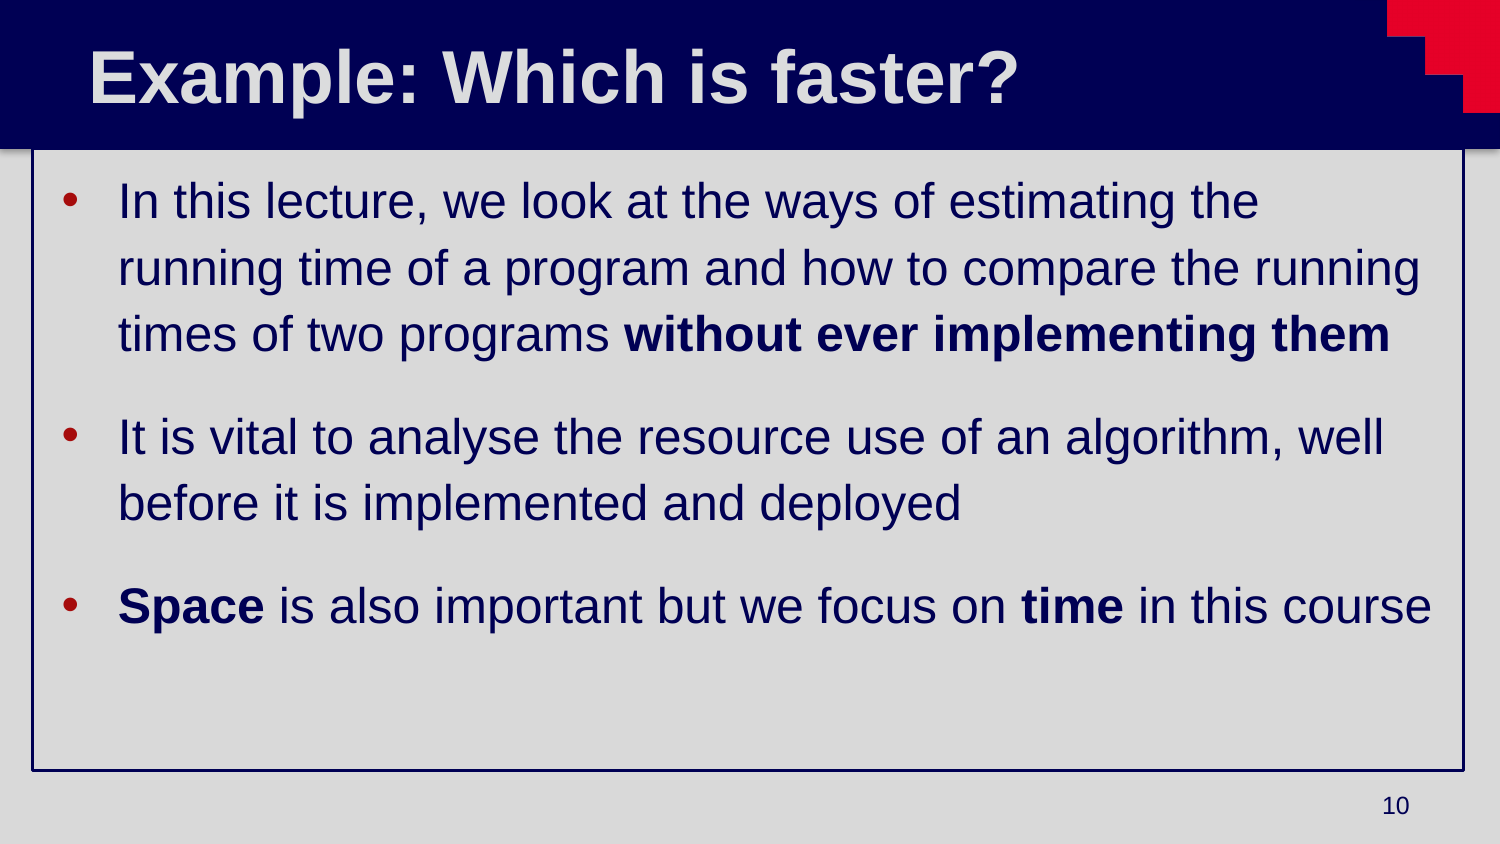

# Example: Which is faster?
In this lecture, we look at the ways of estimating the running time of a program and how to compare the running times of two programs without ever implementing them
It is vital to analyse the resource use of an algorithm, well before it is implemented and deployed
Space is also important but we focus on time in this course
10